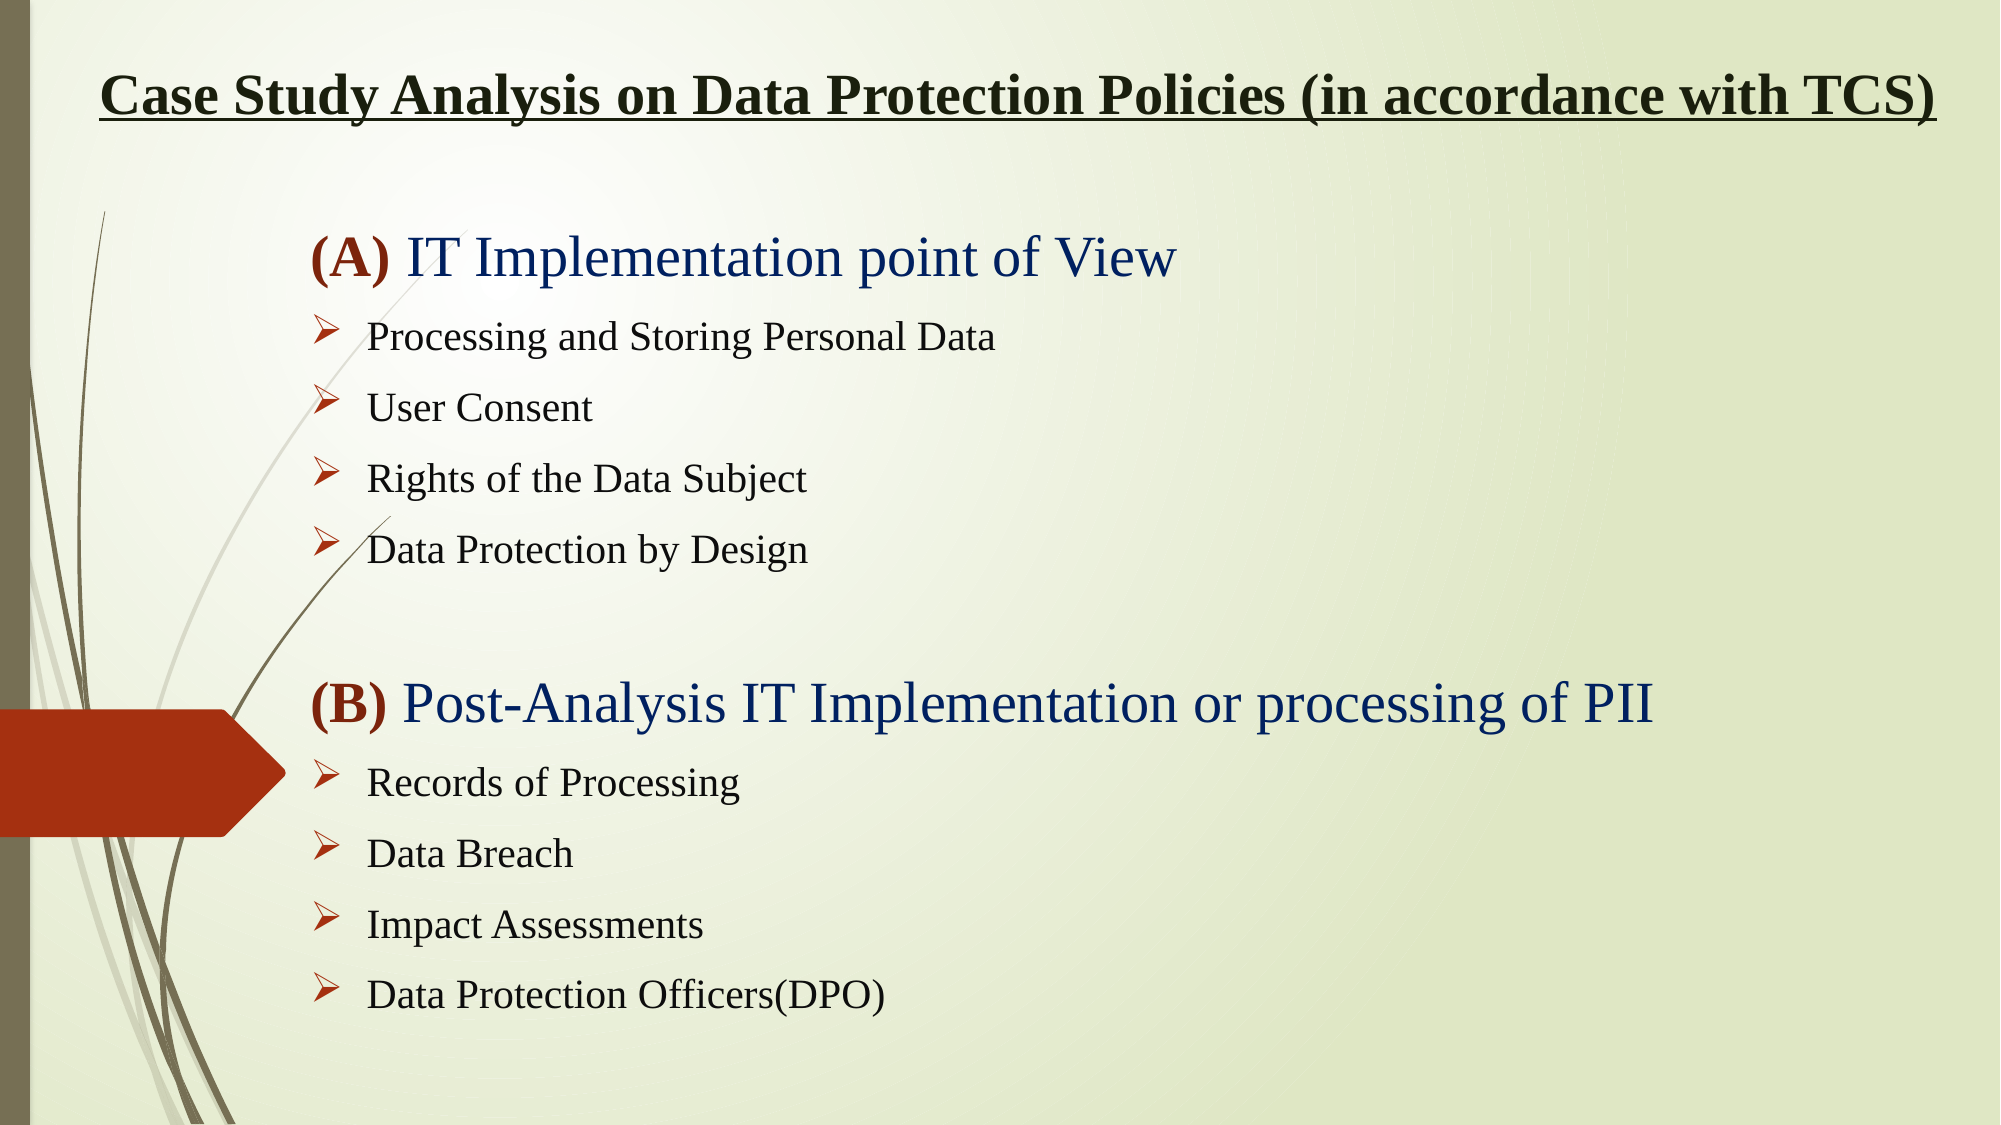

# Case Study Analysis on Data Protection Policies (in accordance with TCS)
(A) IT Implementation point of View
Processing and Storing Personal Data
User Consent
Rights of the Data Subject
Data Protection by Design

(B) Post-Analysis IT Implementation or processing of PII
Records of Processing
Data Breach
Impact Assessments
Data Protection Officers(DPO)